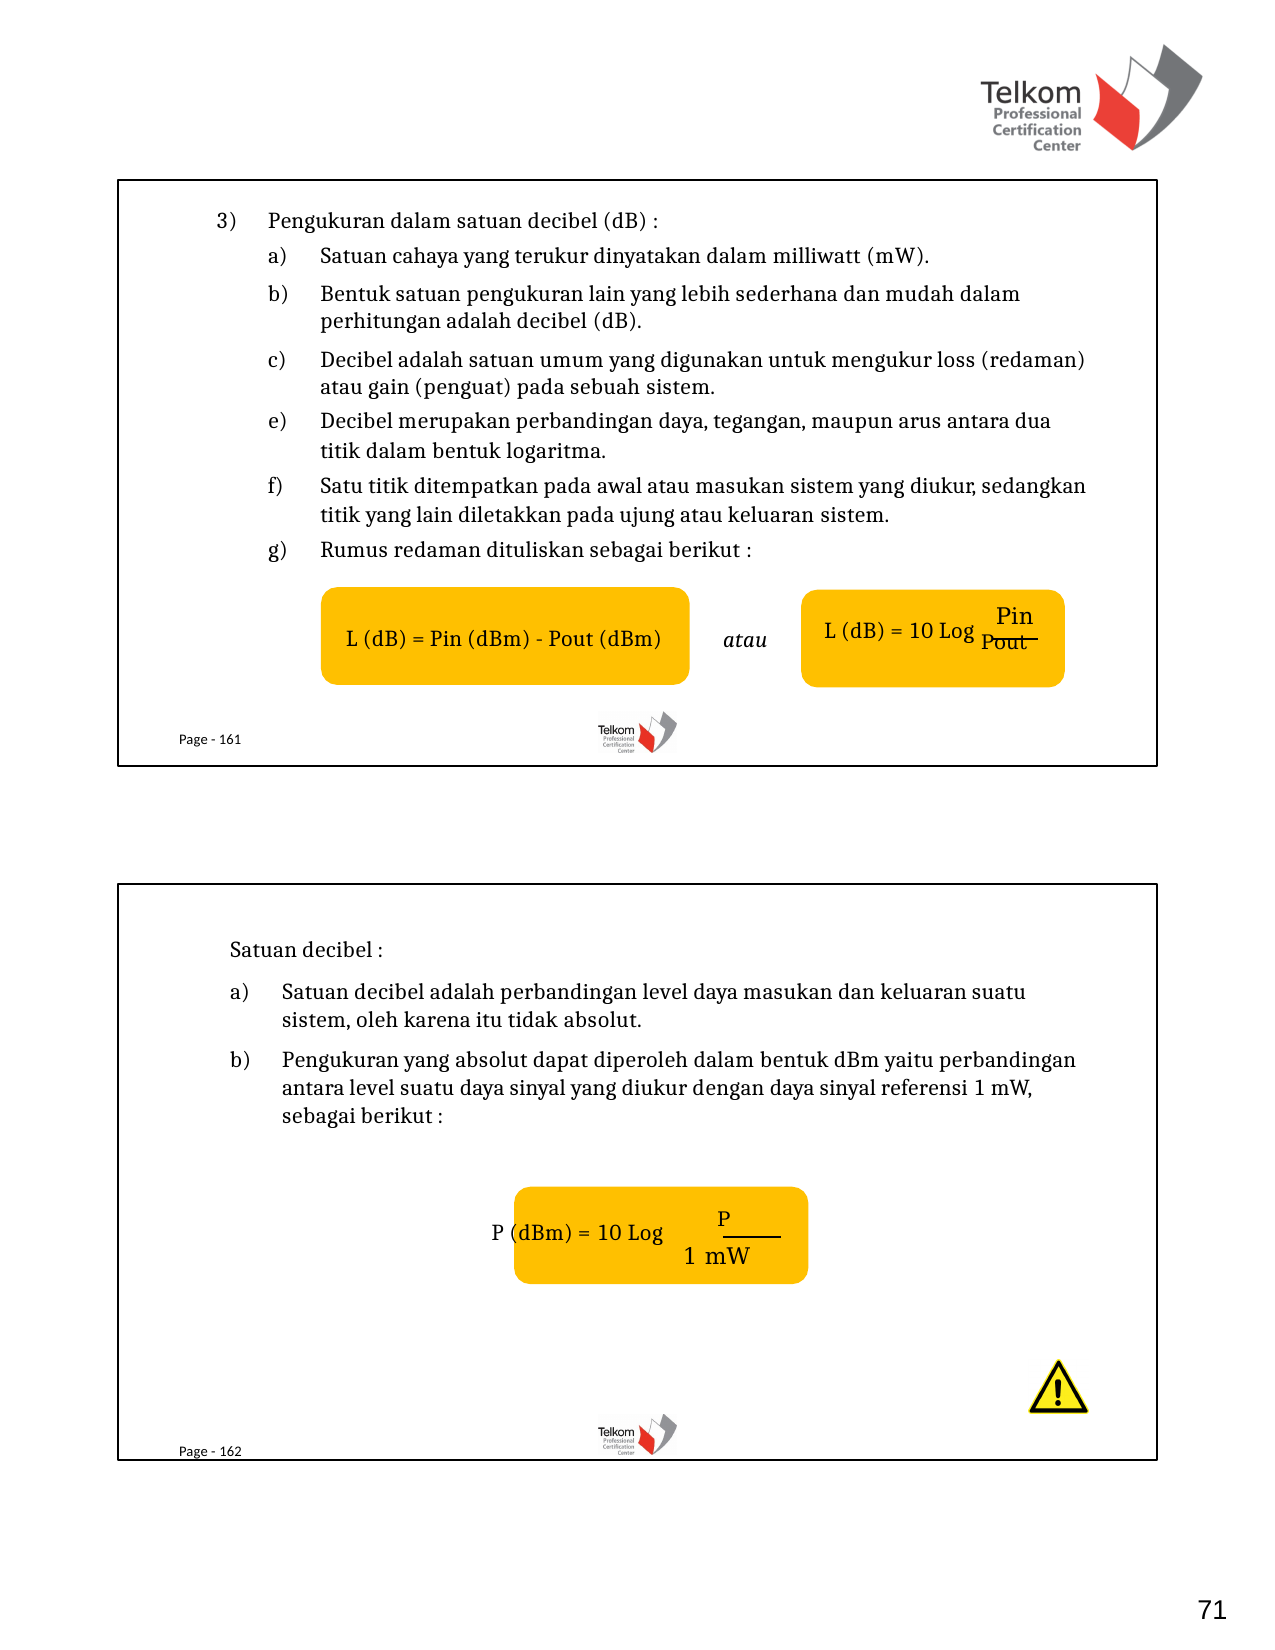

Pengukuran dalam satuan decibel (dB) :
Satuan cahaya yang terukur dinyatakan dalam milliwatt (mW).
Bentuk satuan pengukuran lain yang lebih sederhana dan mudah dalam  perhitungan adalah decibel (dB).
Decibel adalah satuan umum yang digunakan untuk mengukur loss (redaman)  atau gain (penguat) pada sebuah sistem.
Decibel merupakan perbandingan daya, tegangan, maupun arus antara dua  titik dalam bentuk logaritma.
Satu titik ditempatkan pada awal atau masukan sistem yang diukur, sedangkan  titik yang lain diletakkan pada ujung atau keluaran sistem.
Rumus redaman dituliskan sebagai berikut :

Pin
L (dB) = 10 Log Pout
L (dB) = Pin (dBm) - Pout (dBm)
atau

Page - 161

Satuan decibel :
Satuan decibel adalah perbandingan level daya masukan dan keluaran suatu  sistem, oleh karena itu tidak absolut.
Pengukuran yang absolut dapat diperoleh dalam bentuk dBm yaitu perbandingan  antara level suatu daya sinyal yang diukur dengan daya sinyal referensi 1 mW,  sebagai berikut :

P (dBm) = 10 Log	P
1 mW

Page - 162

71